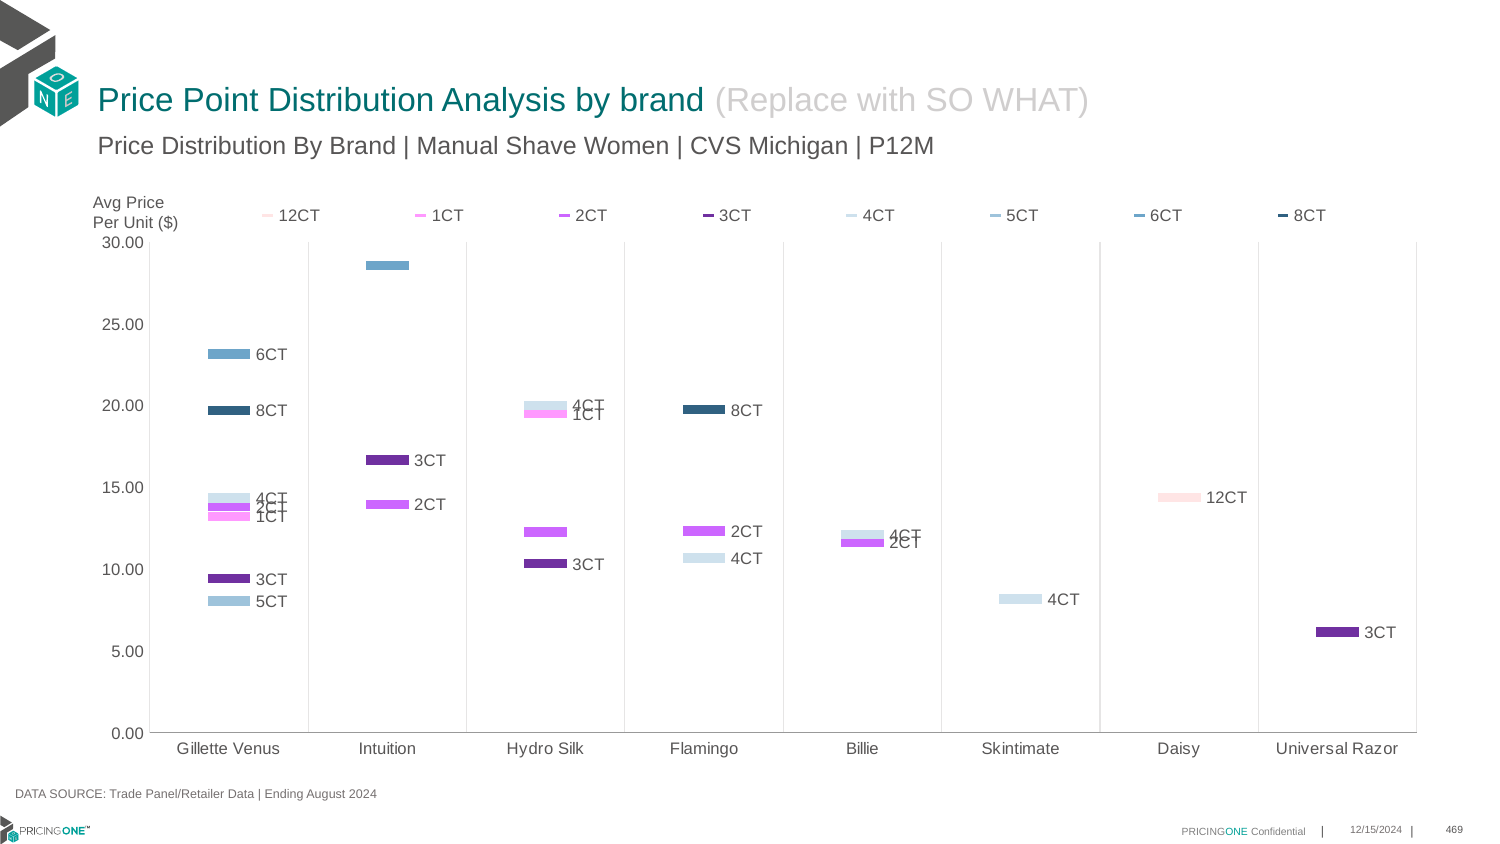

# Price Point Distribution Analysis by brand (Replace with SO WHAT)
Price Distribution By Brand | Manual Shave Women | CVS Michigan | P12M

### Chart

| Category | 12CT | 1CT | 2CT | 3CT | 4CT | 5CT | 6CT | 8CT |
|---|---|---|---|---|---|---|---|---|
| Gillette Venus | None | 13.217967599410898 | 13.809265442404007 | 9.404627539503386 | 14.343537548630486 | 8.050669772859639 | 23.142580019398643 | 19.697813121272365 |
| Intuition | None | None | 13.955336617405584 | 16.668412662263723 | None | None | 28.56710775047259 | None |
| Hydro Silk | None | 19.4961915125136 | 12.265584415584415 | 10.327979515828678 | 20.01545396007727 | None | None | None |
| Flamingo | None | None | 12.33571578726088 | None | 10.676574307304787 | None | None | 19.742857142857144 |
| Billie | None | None | 11.62807312460601 | None | 12.10787269681742 | None | None | None |
| Skintimate | None | None | None | None | 8.176809389263203 | None | None | None |
| Daisy | 14.37171314741036 | None | None | None | None | None | None | None |
| Universal Razor | None | None | None | 6.152268907563025 | None | None | None | None |
Avg Price
Per Unit ($)
DATA SOURCE: Trade Panel/Retailer Data | Ending August 2024
12/15/2024
469